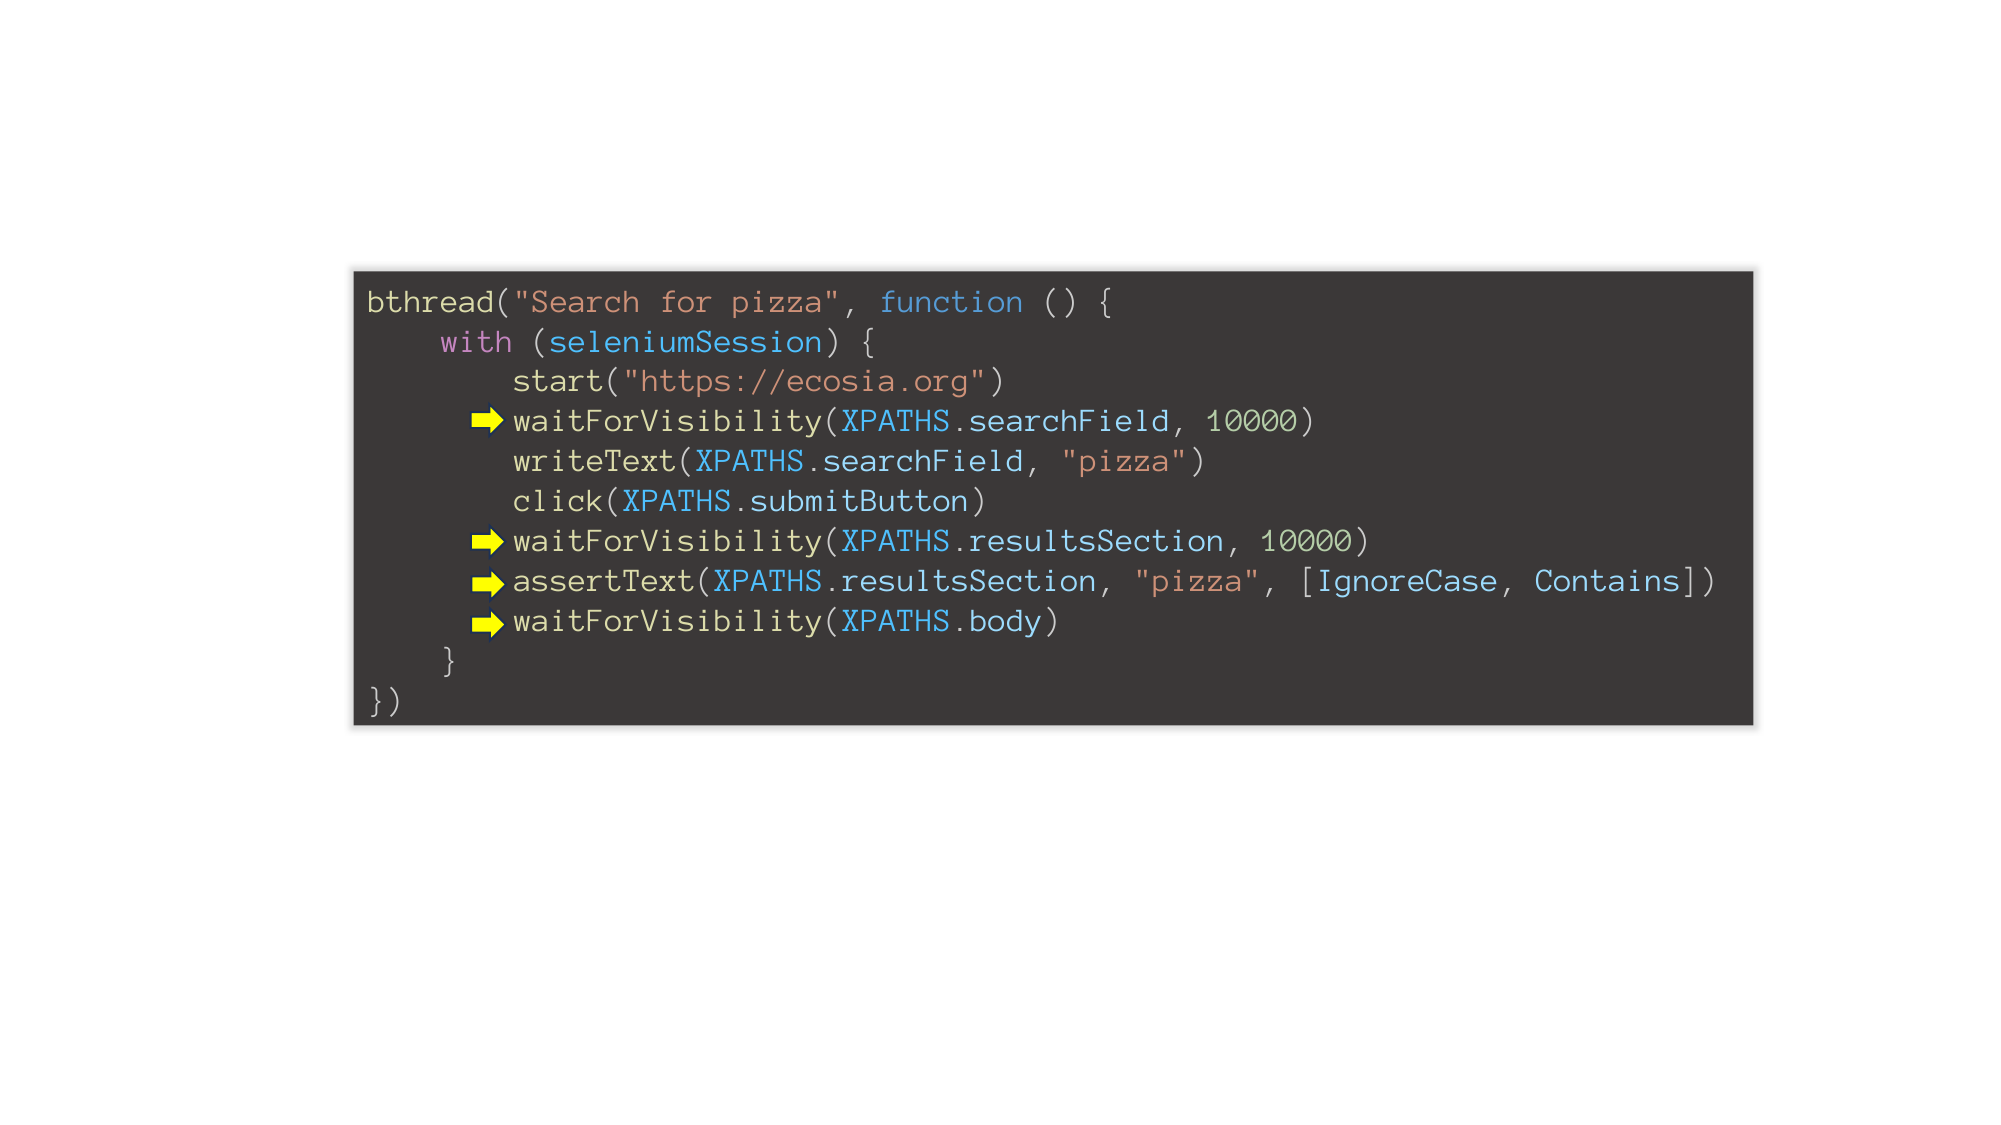

bthread("Search for pizza", function () {
    with (seleniumSession) {
        start("https://ecosia.org")
        waitForVisibility(XPATHS.searchField, 10000)
        writeText(XPATHS.searchField, "pizza")
        click(XPATHS.submitButton)
        waitForVisibility(XPATHS.resultsSection, 10000)
        assertText(XPATHS.resultsSection, "pizza", [IgnoreCase, Contains])
        waitForVisibility(XPATHS.body)
    }
})